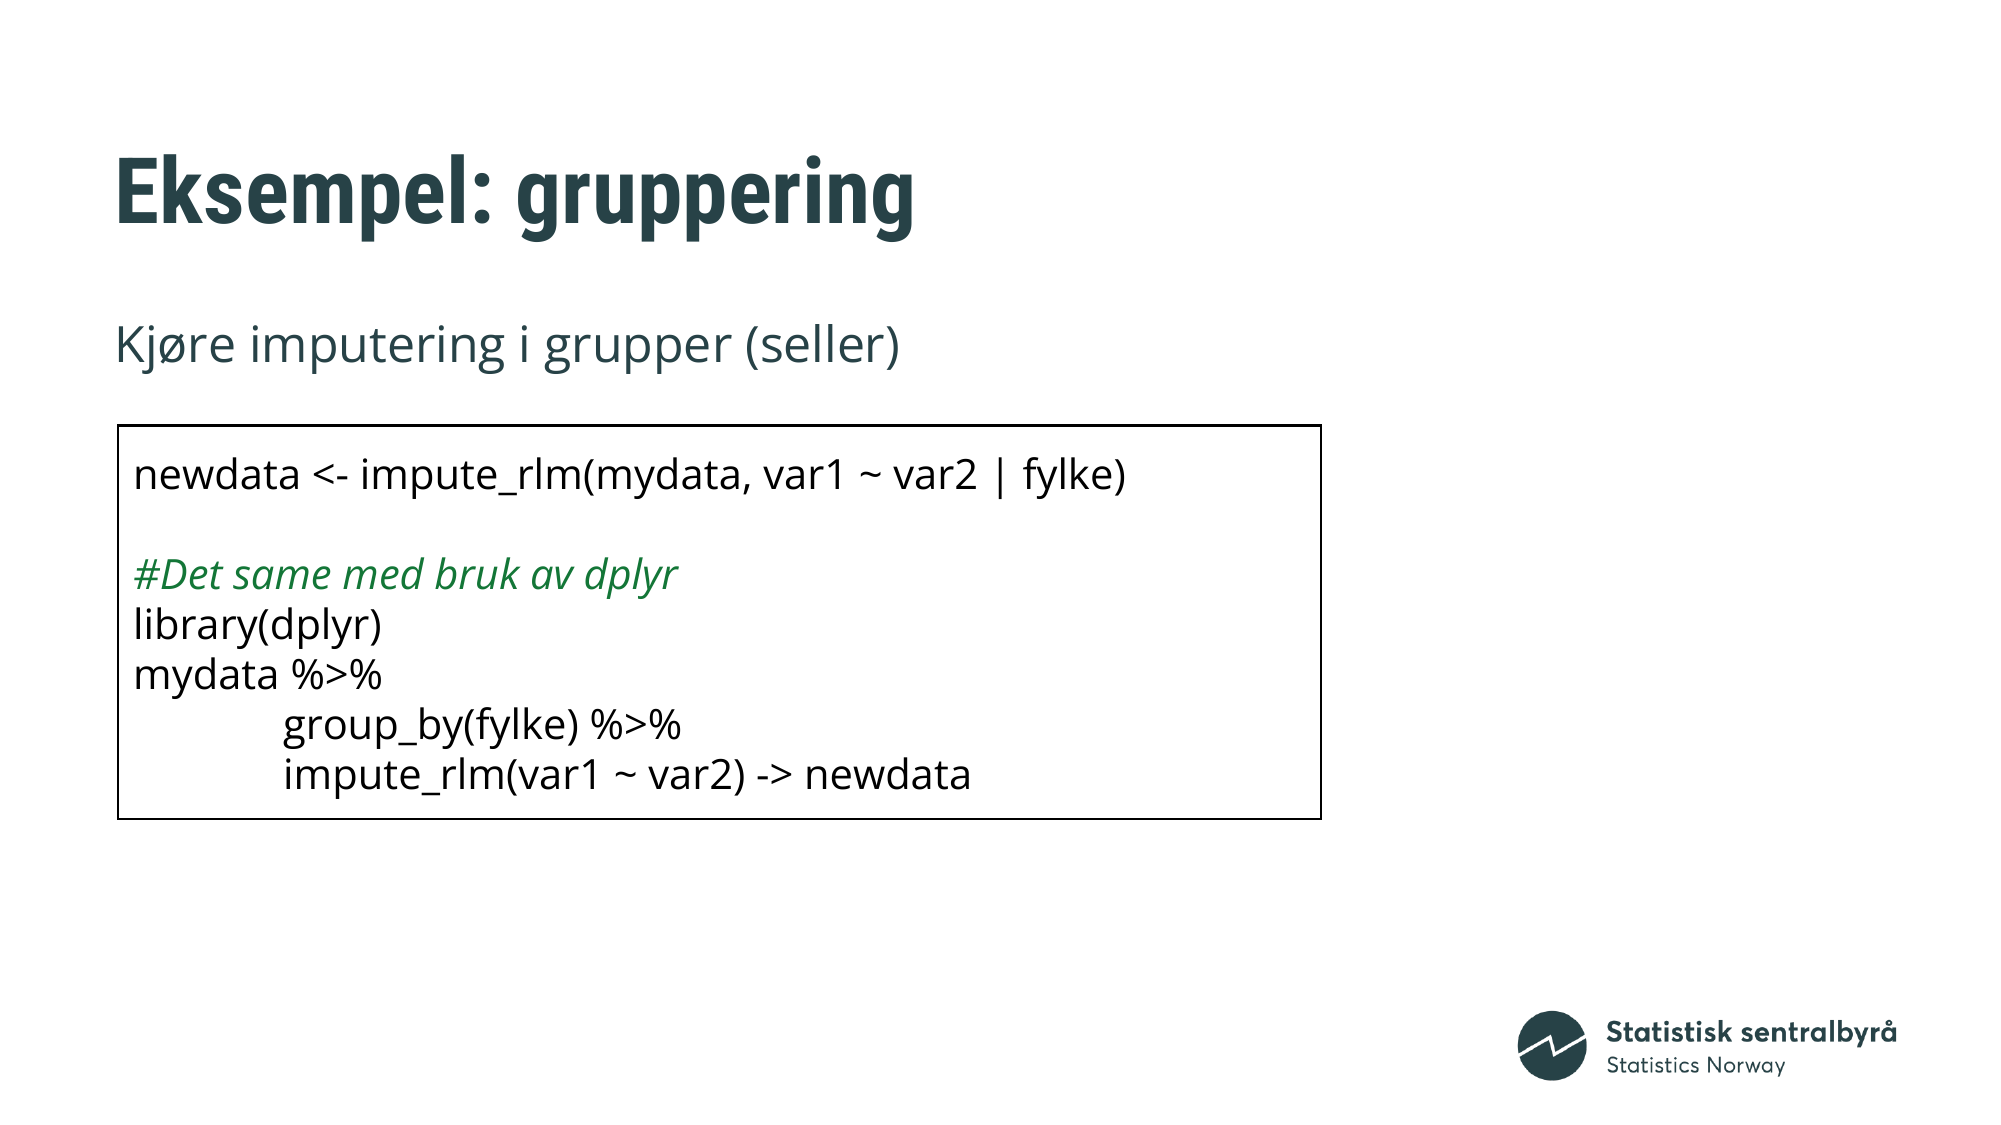

# Eksempel: gruppering
Kjøre imputering i grupper (seller)

newdata <- impute_rlm(mydata, var1 ~ var2 | fylke)

#Det same med bruk av dplyr
library(dplyr)
mydata %>%
	group_by(fylke) %>%
	impute_rlm(var1 ~ var2) -> newdata